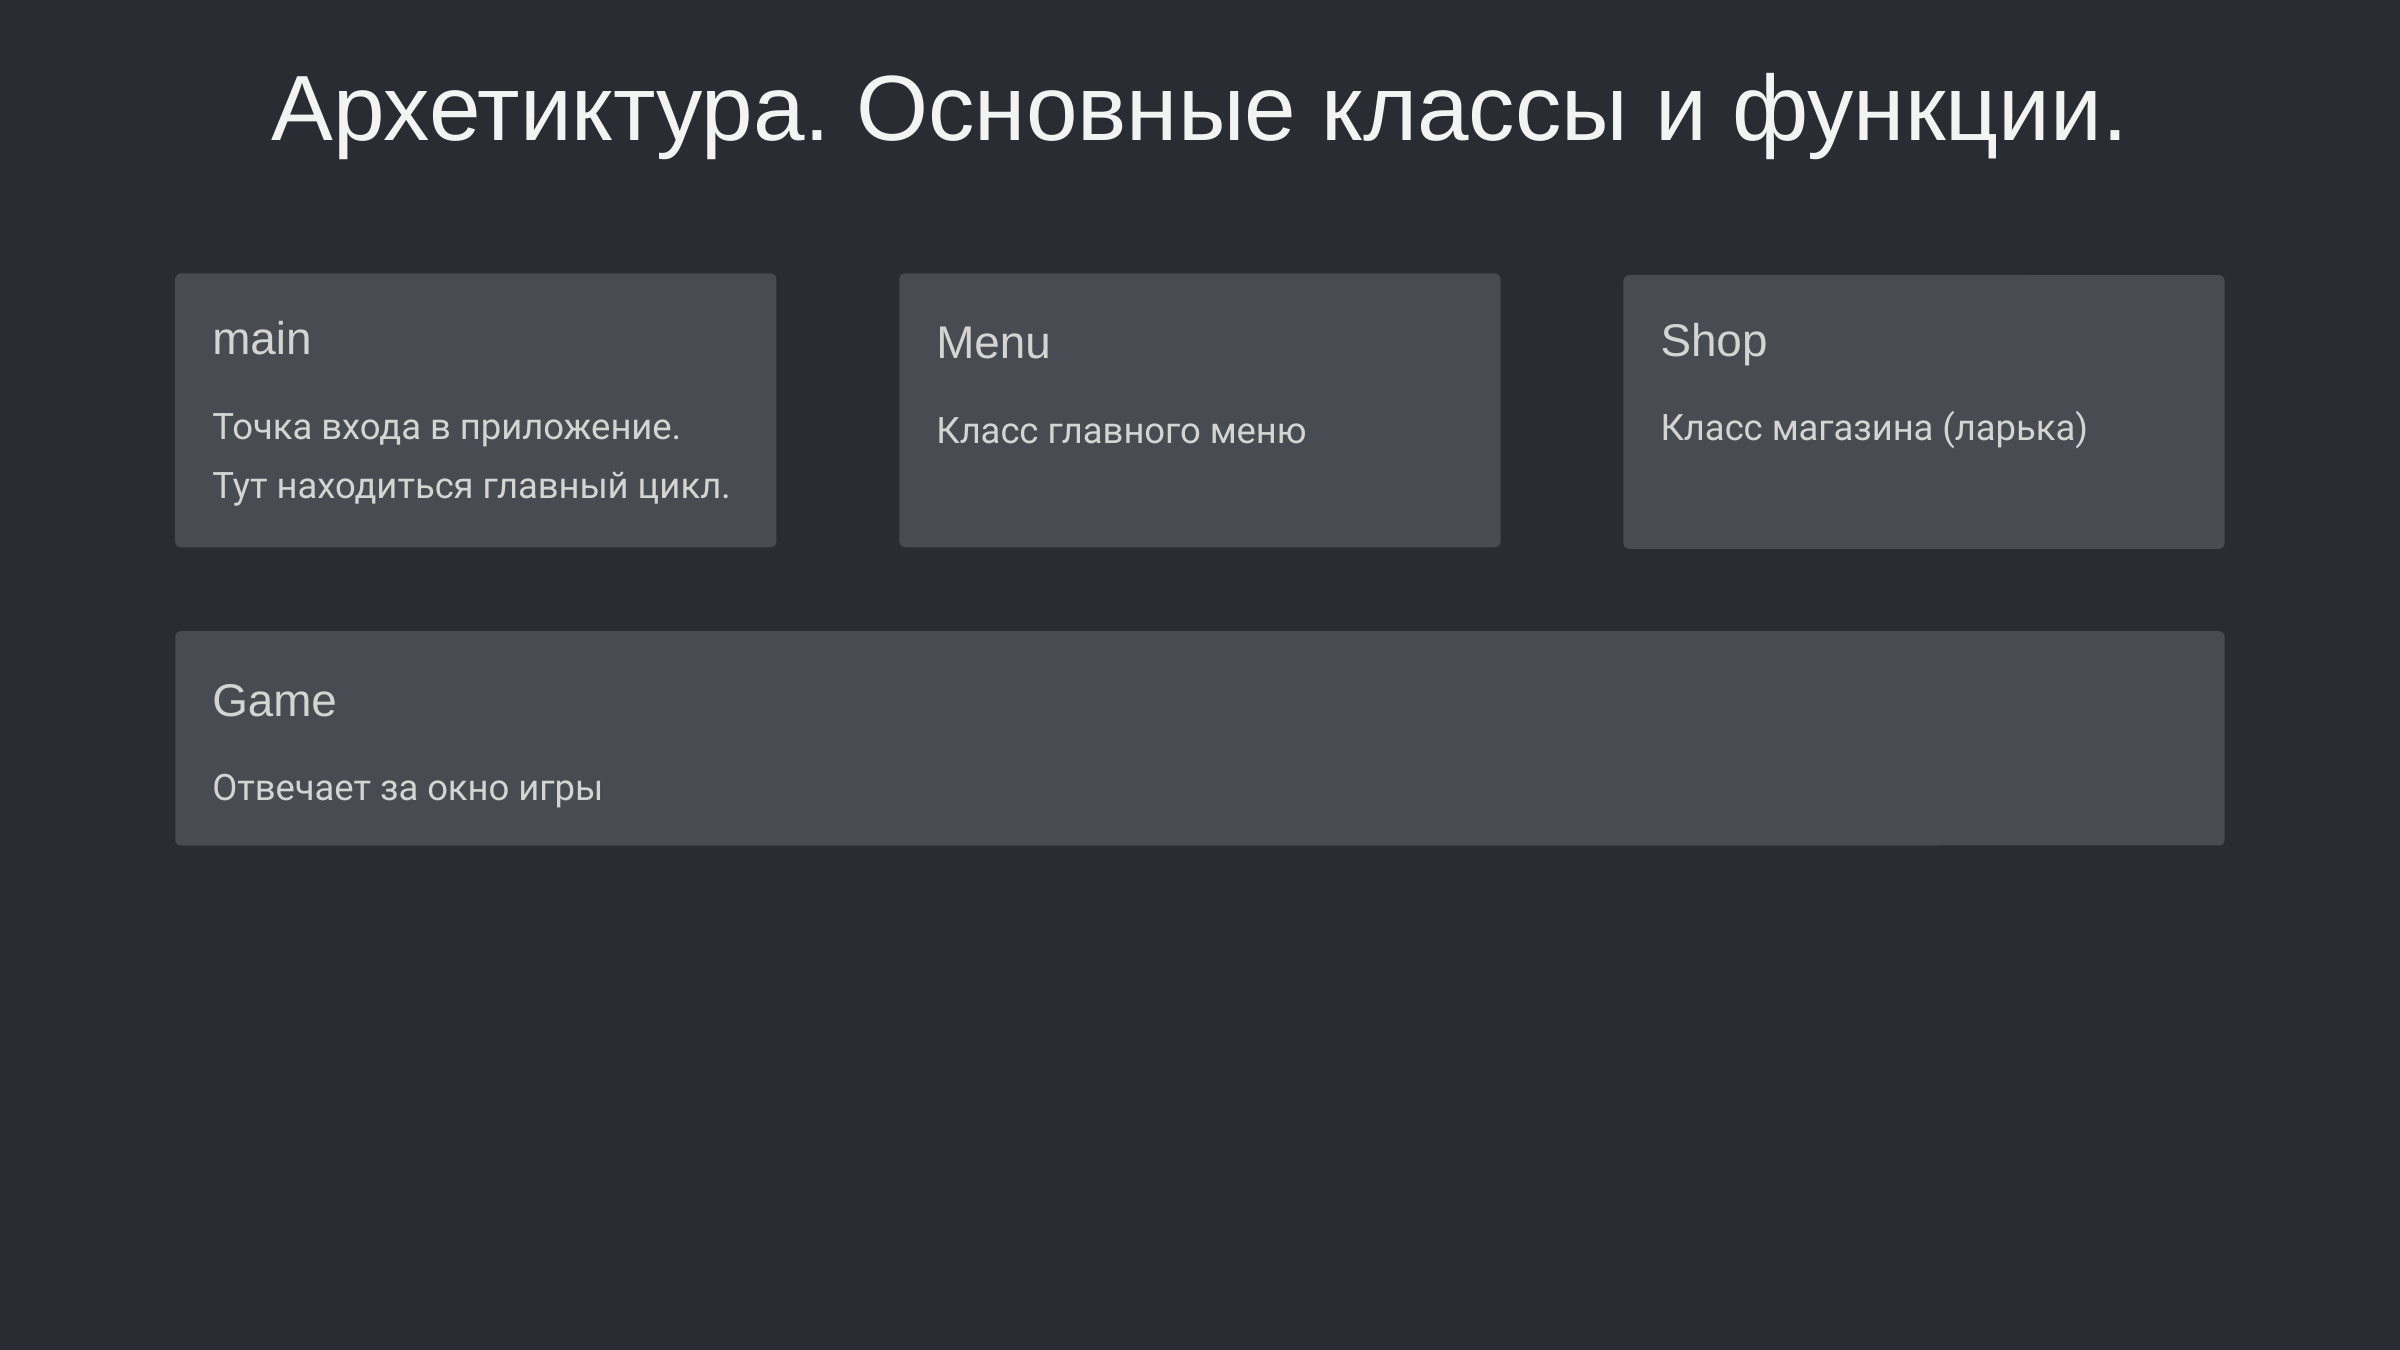

Архетиктура. Основные классы и функции.

main
Shop
Menu
Точка входа в приложение. Тут находиться главный цикл.
Класс магазина (ларька)
Класс главного меню

Game
Отвечает за окно игры